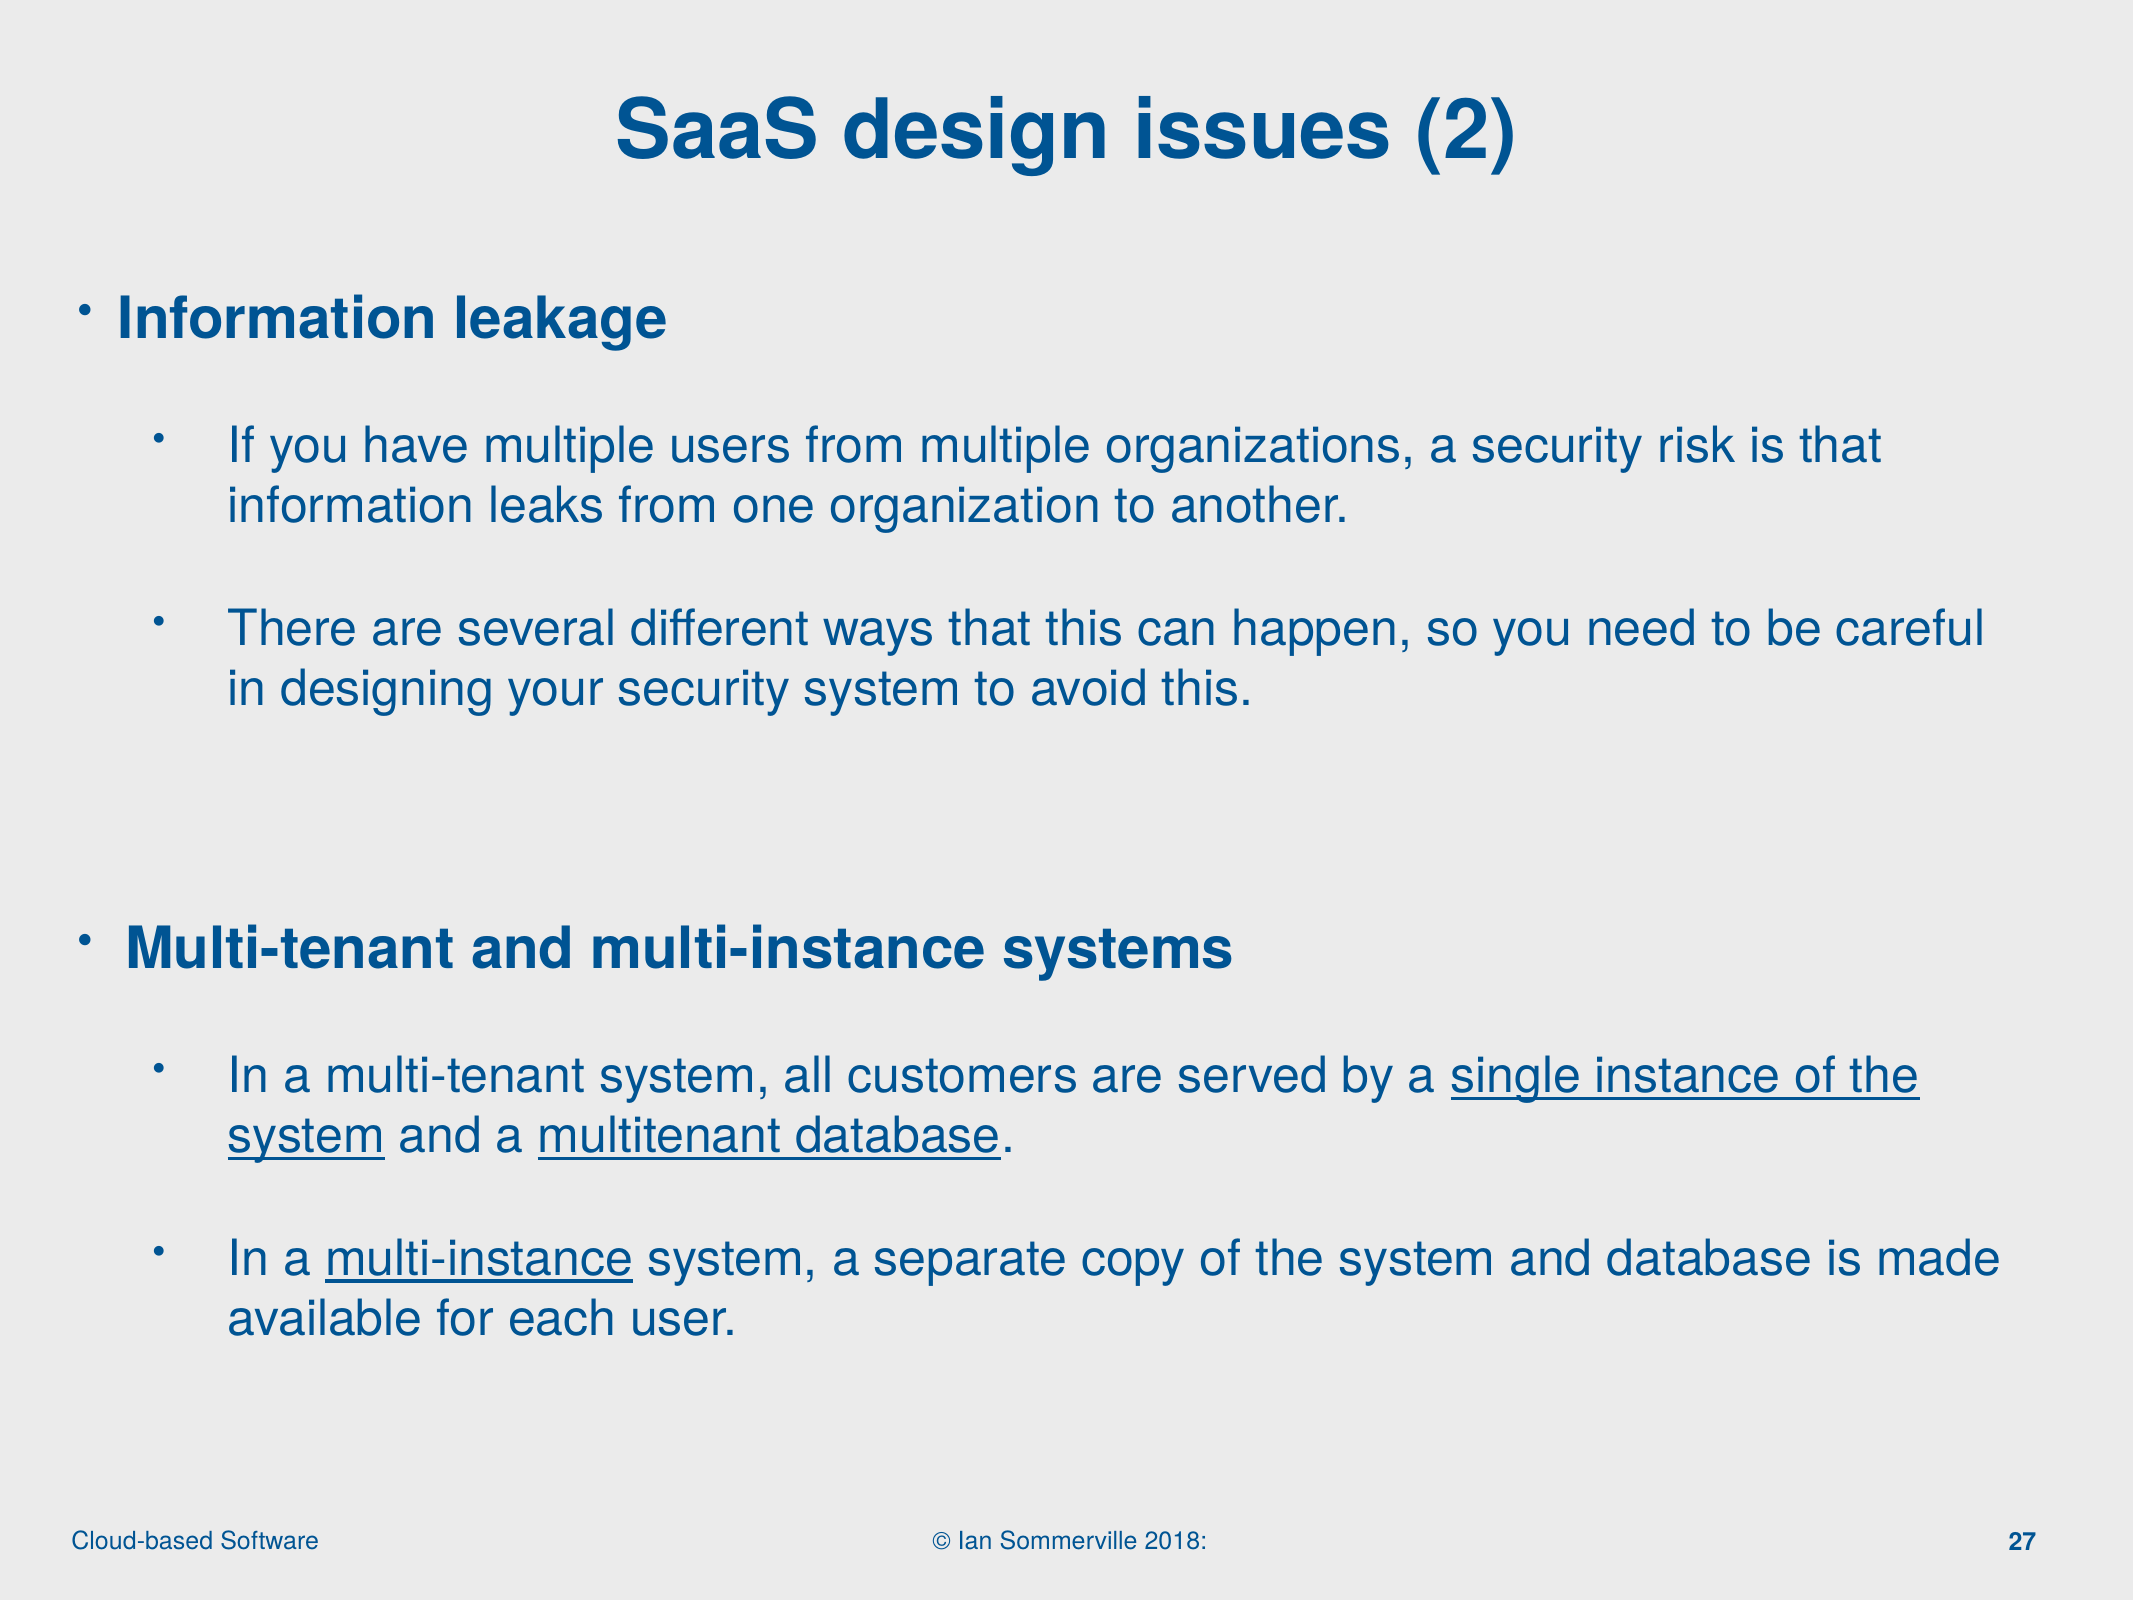

# SaaS design issues (2)
Information leakage
If you have multiple users from multiple organizations, a security risk is that information leaks from one organization to another.
There are several different ways that this can happen, so you need to be careful in designing your security system to avoid this.

Multi-tenant and multi-instance systems
In a multi-tenant system, all customers are served by a single instance of the system and a multitenant database.
In a multi-instance system, a separate copy of the system and database is made available for each user.
27